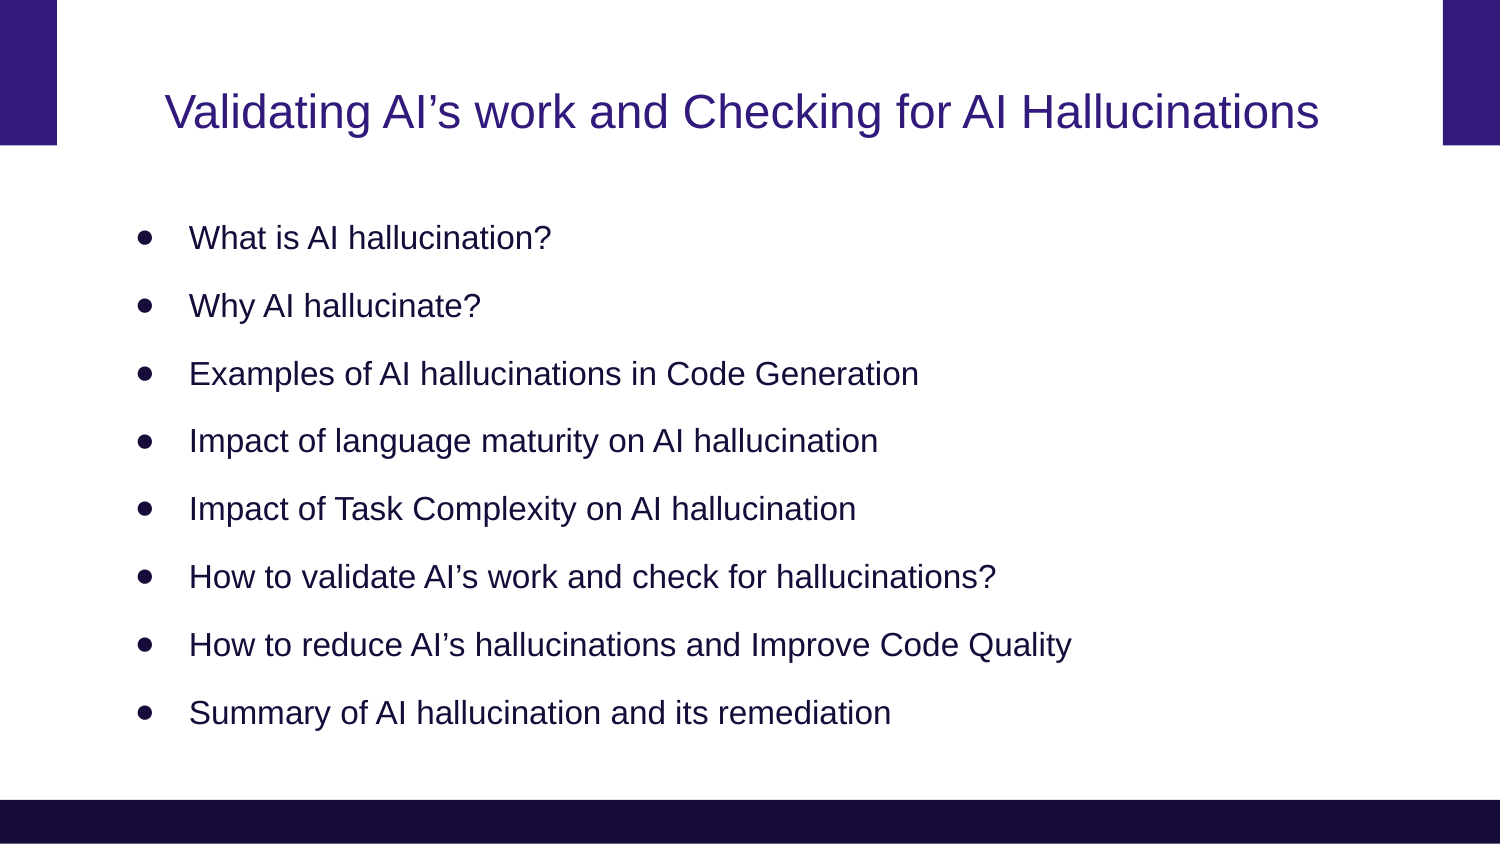

# Validating AI’s work and Checking for AI Hallucinations

What is AI hallucination?
Why AI hallucinate?
Examples of AI hallucinations in Code Generation
Impact of language maturity on AI hallucination
Impact of Task Complexity on AI hallucination
How to validate AI’s work and check for hallucinations?
How to reduce AI’s hallucinations and Improve Code Quality
Summary of AI hallucination and its remediation